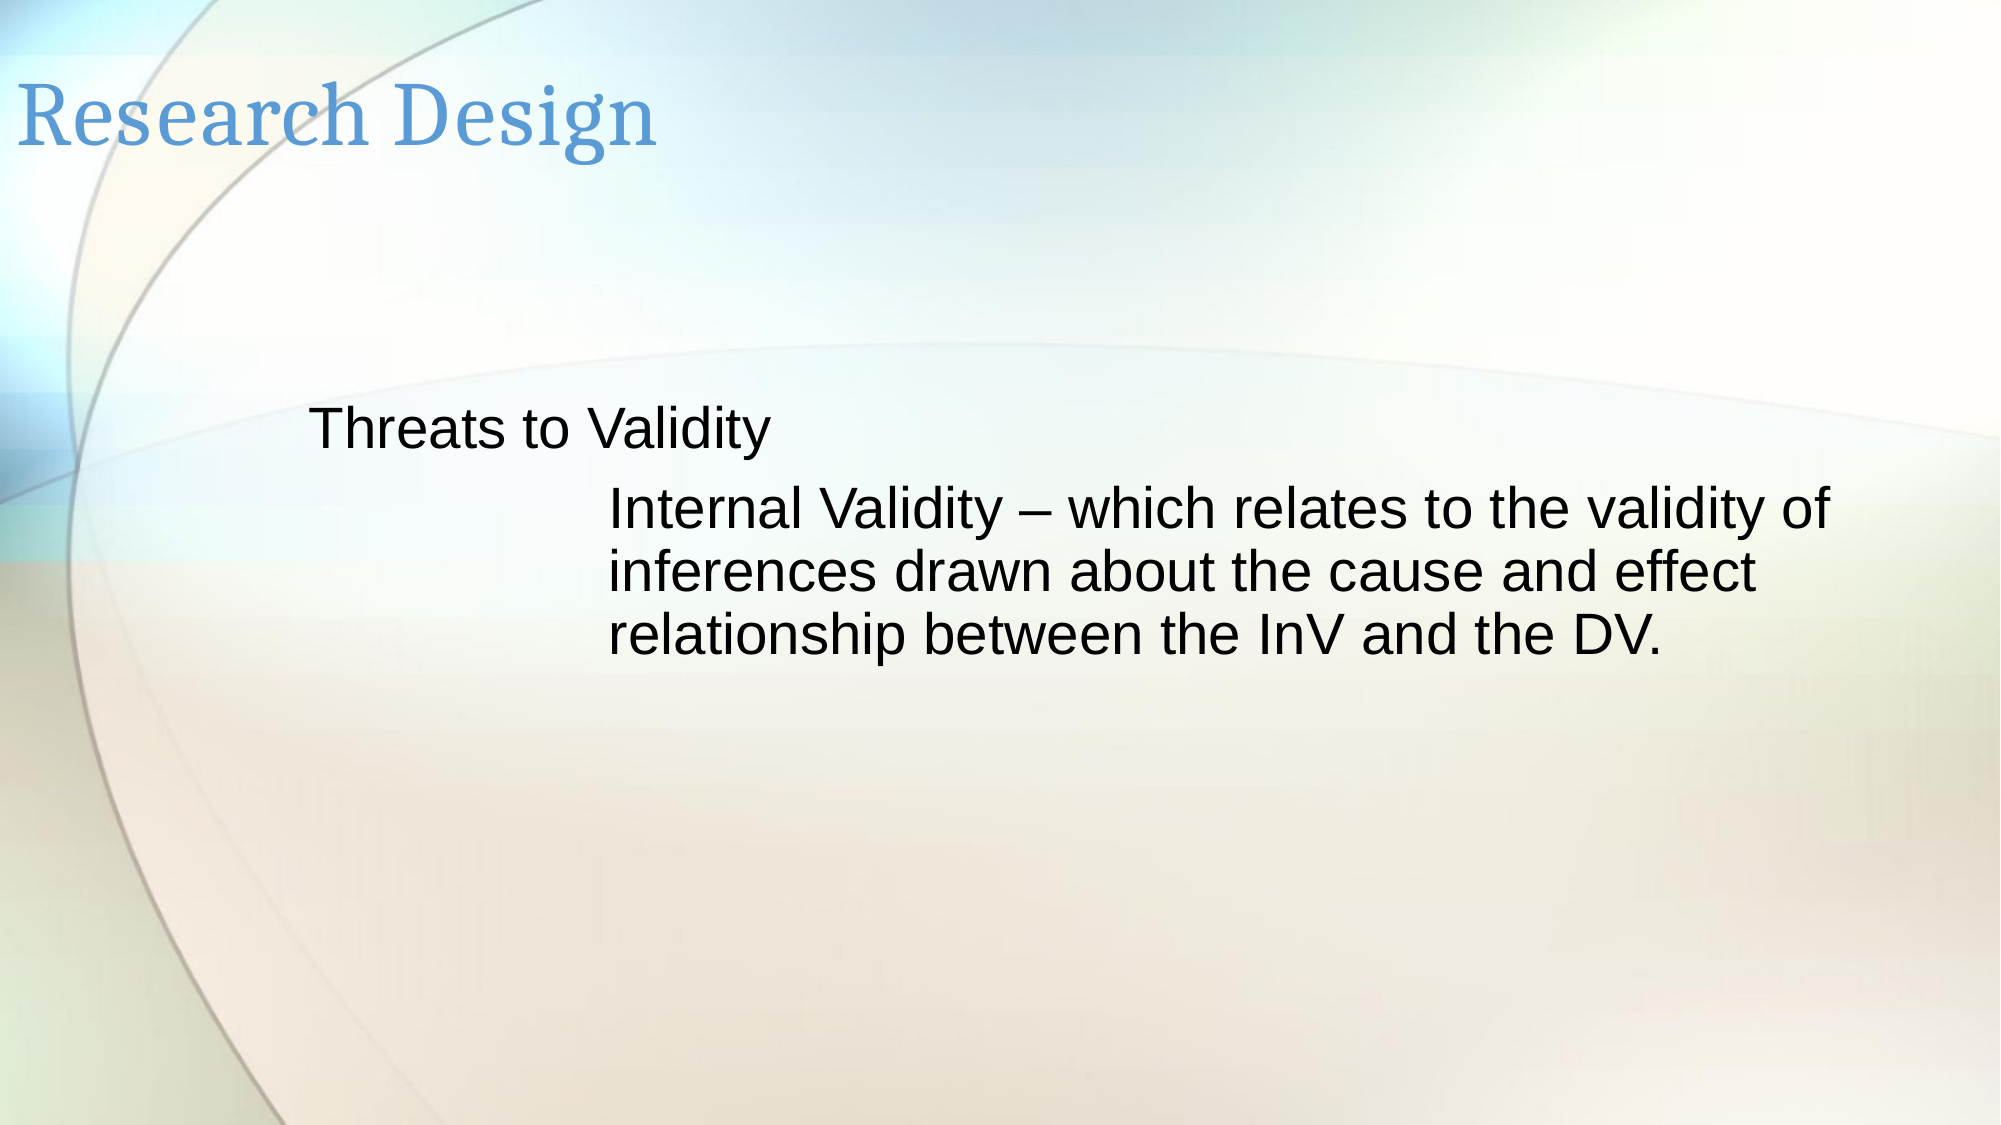

# Research Design
Threats to Validity
		Internal Validity – which relates to the validity of 		inferences drawn about the cause and effect 			relationship between the InV and the DV.